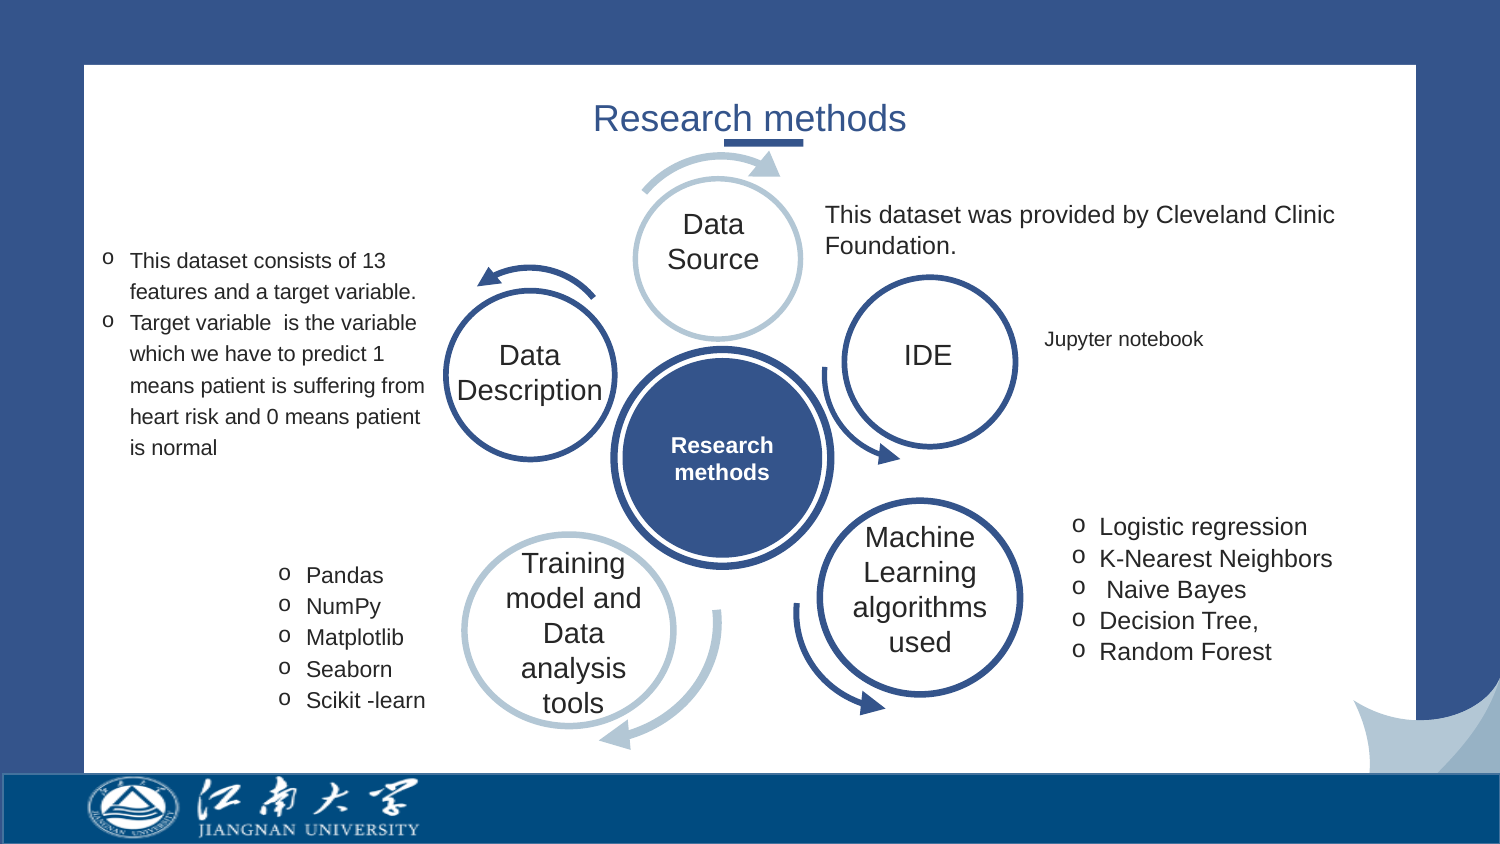

Research methods

This dataset was provided by Cleveland Clinic Foundation.
Data Source
This dataset consists of 13 features and a target variable.
Target variable  is the variable which we have to predict 1 means patient is suffering from heart risk and 0 means patient is normal

Jupyter notebook
Data Description

IDE

Research methods

Logistic regression
K-Nearest Neighbors
 Naive Bayes
Decision Tree,
Random Forest
Machine Learning algorithms used

Training model and Data analysis tools
Pandas
NumPy
Matplotlib
Seaborn
Scikit -learn